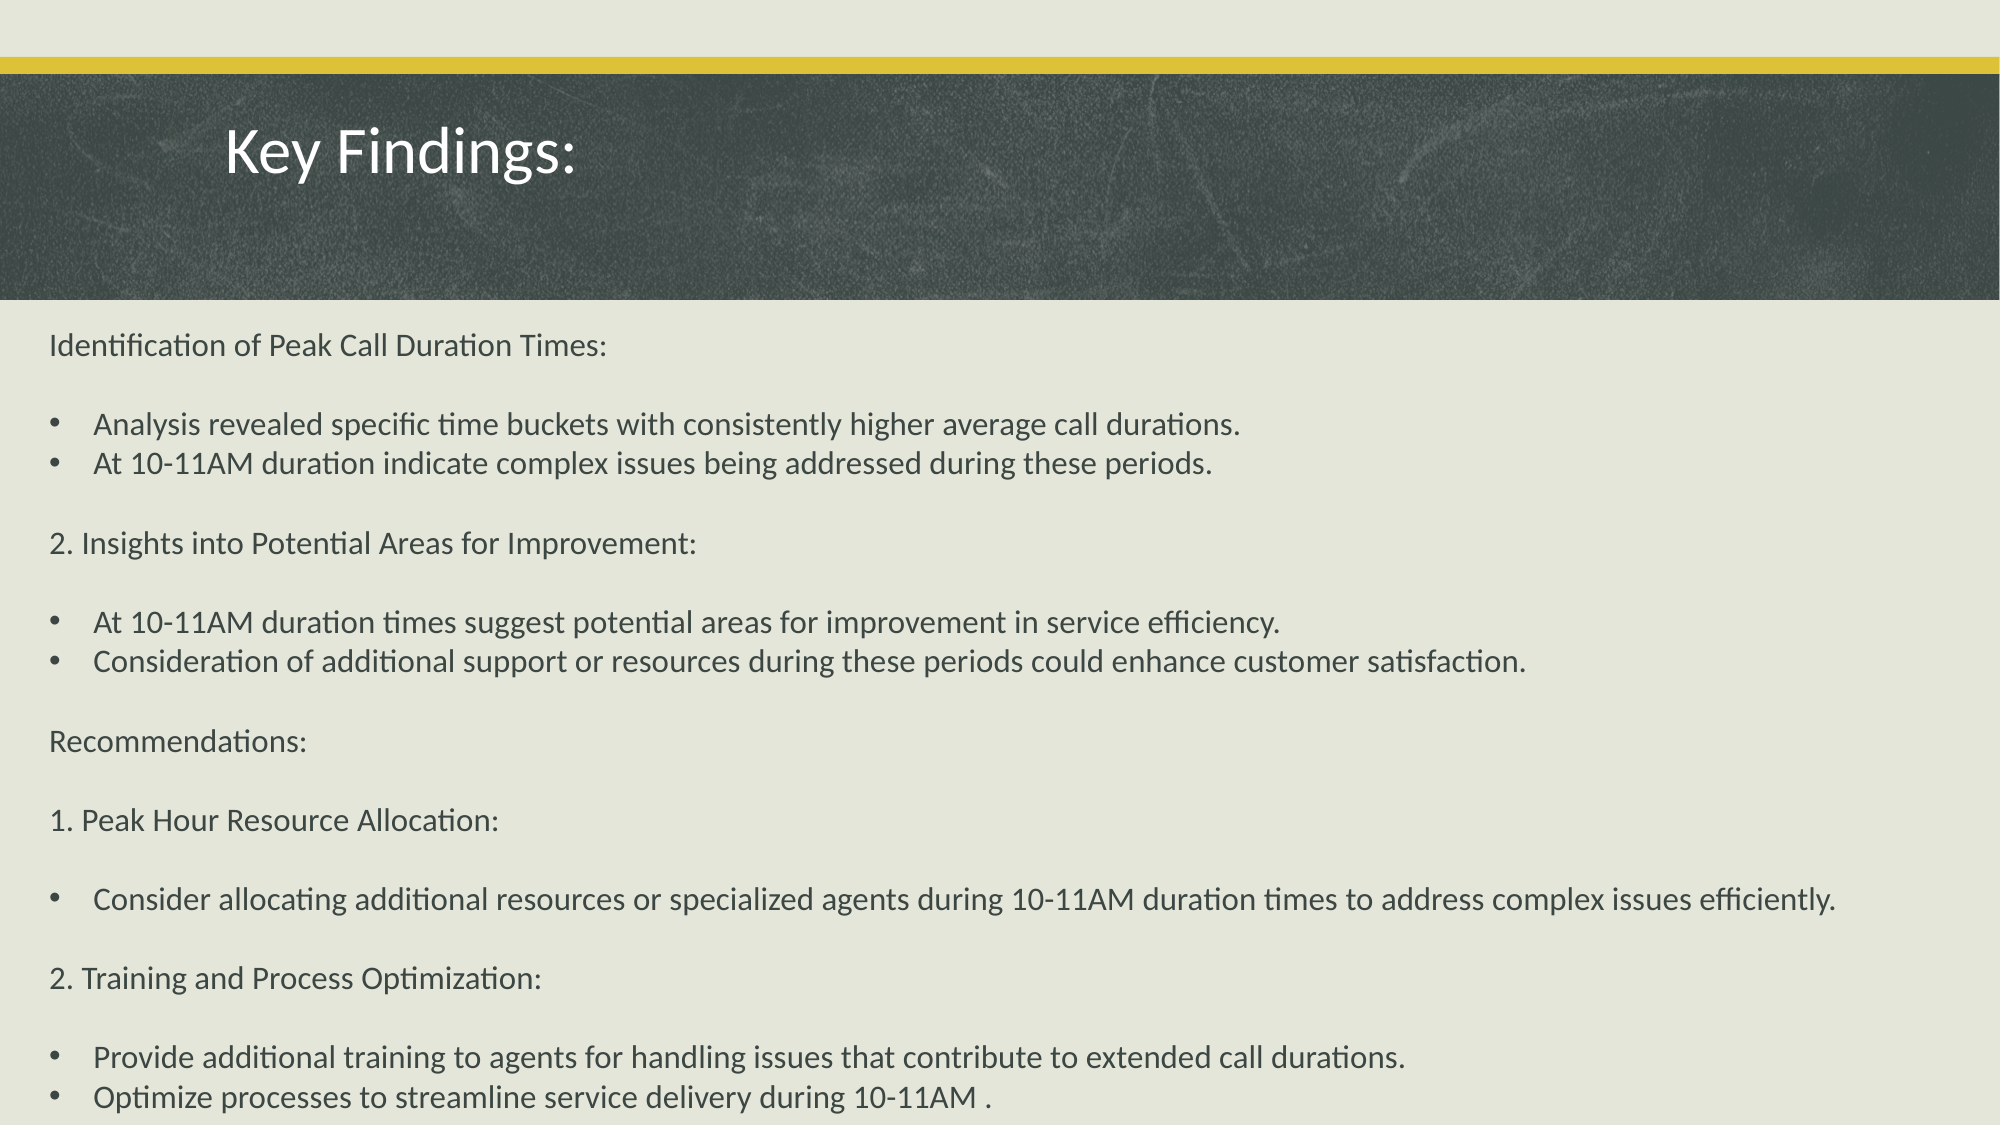

# Key Findings:
Identification of Peak Call Duration Times:

Analysis revealed specific time buckets with consistently higher average call durations.
At 10-11AM duration indicate complex issues being addressed during these periods.

2. Insights into Potential Areas for Improvement:

At 10-11AM duration times suggest potential areas for improvement in service efficiency.
Consideration of additional support or resources during these periods could enhance customer satisfaction.

Recommendations:

1. Peak Hour Resource Allocation:

Consider allocating additional resources or specialized agents during 10-11AM duration times to address complex issues efficiently.

2. Training and Process Optimization:

Provide additional training to agents for handling issues that contribute to extended call durations.
Optimize processes to streamline service delivery during 10-11AM .